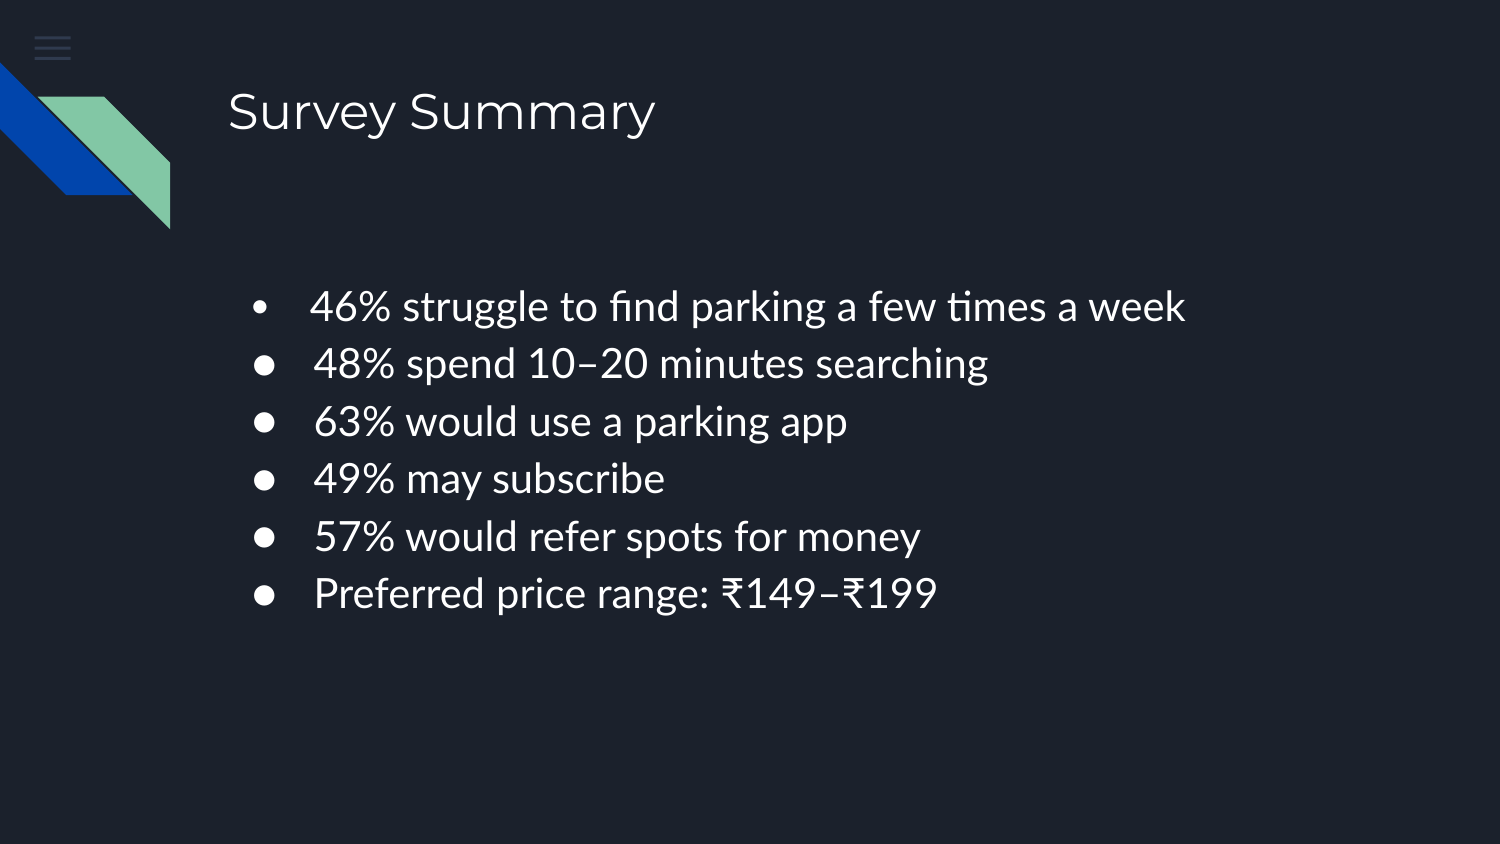

# Survey Summary
 46% struggle to find parking a few times a week
 48% spend 10–20 minutes searching
 63% would use a parking app
 49% may subscribe
 57% would refer spots for money
 Preferred price range: ₹149–₹199